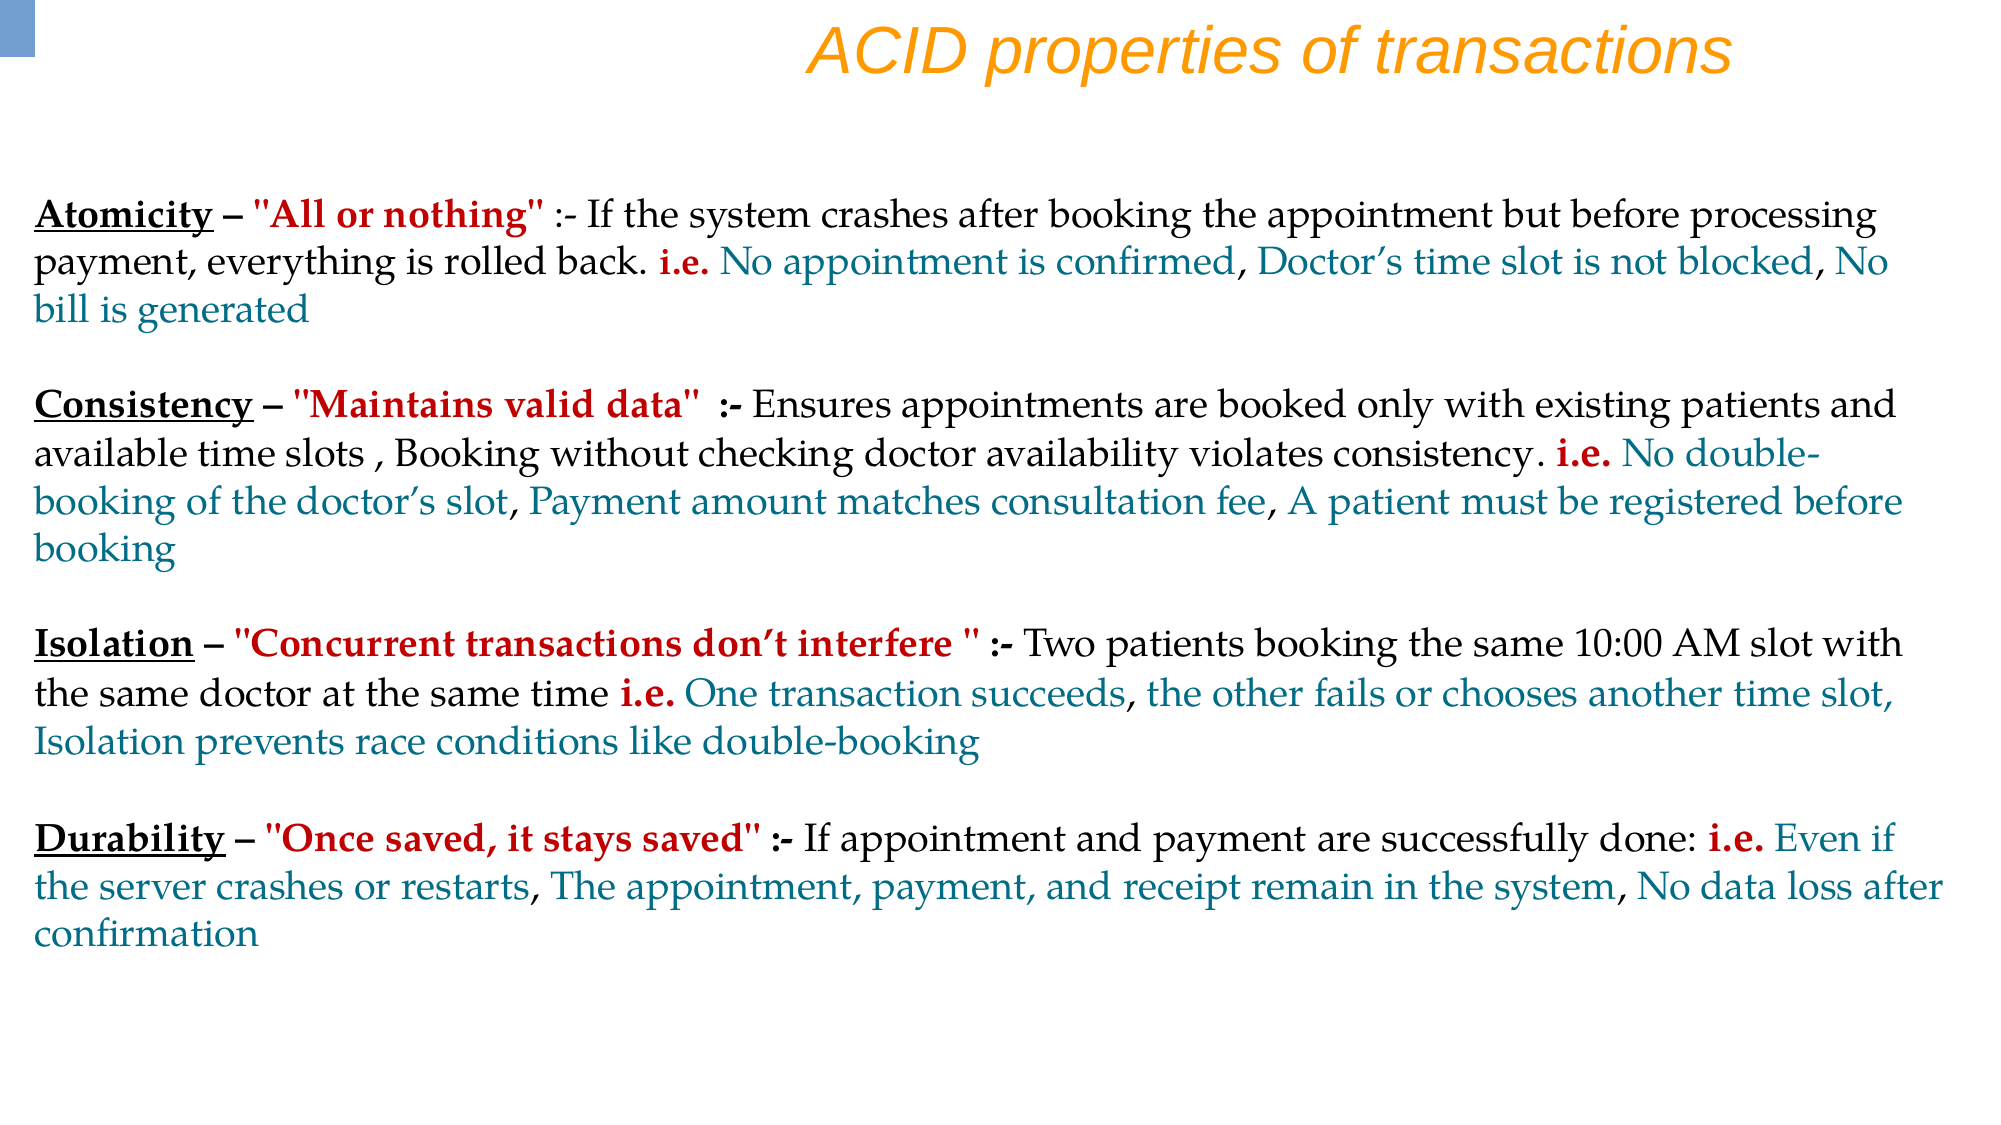

ACID properties of transactions
Atomicity – "All or nothing" :- If the system crashes after booking the appointment but before processing payment, everything is rolled back. i.e. No appointment is confirmed, Doctor’s time slot is not blocked, No bill is generated

Consistency – "Maintains valid data"  :- Ensures appointments are booked only with existing patients and available time slots , Booking without checking doctor availability violates consistency. i.e. No double-booking of the doctor’s slot, Payment amount matches consultation fee, A patient must be registered before booking

Isolation – "Concurrent transactions don’t interfere " :- Two patients booking the same 10:00 AM slot with the same doctor at the same time i.e. One transaction succeeds, the other fails or chooses another time slot, Isolation prevents race conditions like double-booking

Durability – "Once saved, it stays saved" :- If appointment and payment are successfully done: i.e. Even if the server crashes or restarts, The appointment, payment, and receipt remain in the system, No data loss after confirmation